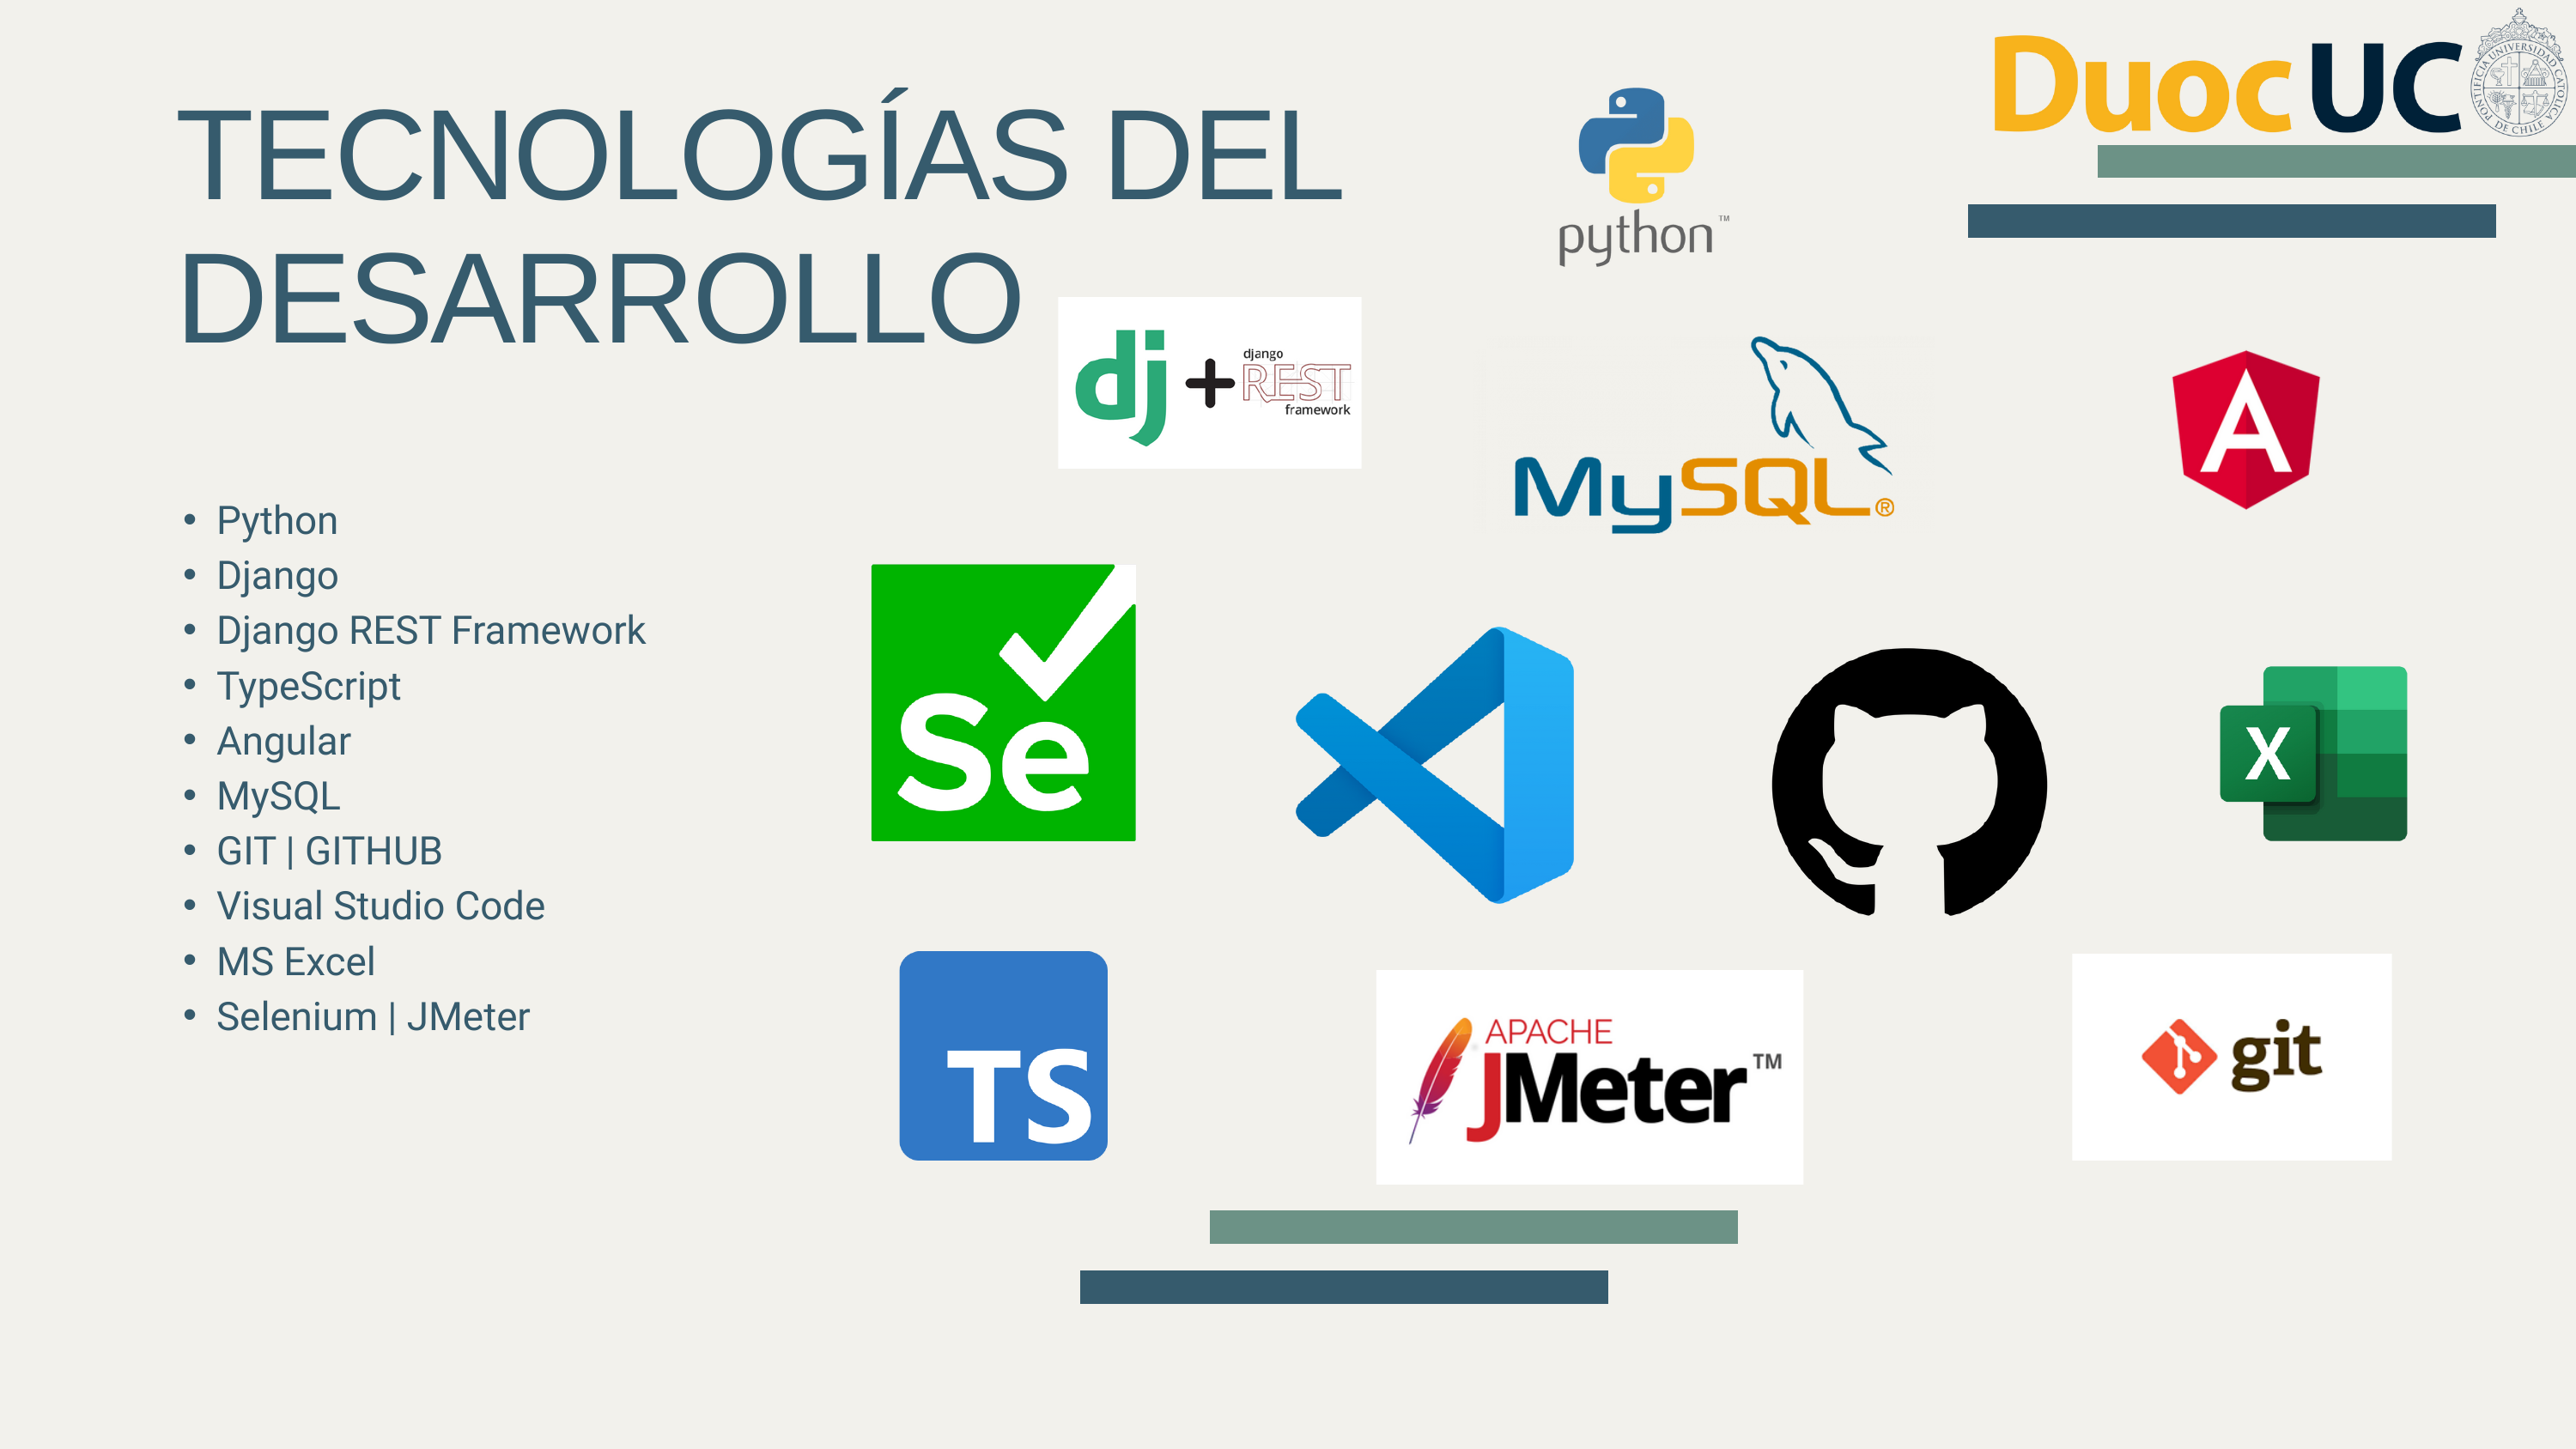

TECNOLOGÍAS DEL DESARROLLO

Python
Django
Django REST Framework
TypeScript
Angular
MySQL
GIT | GITHUB
Visual Studio Code
MS Excel
Selenium | JMeter